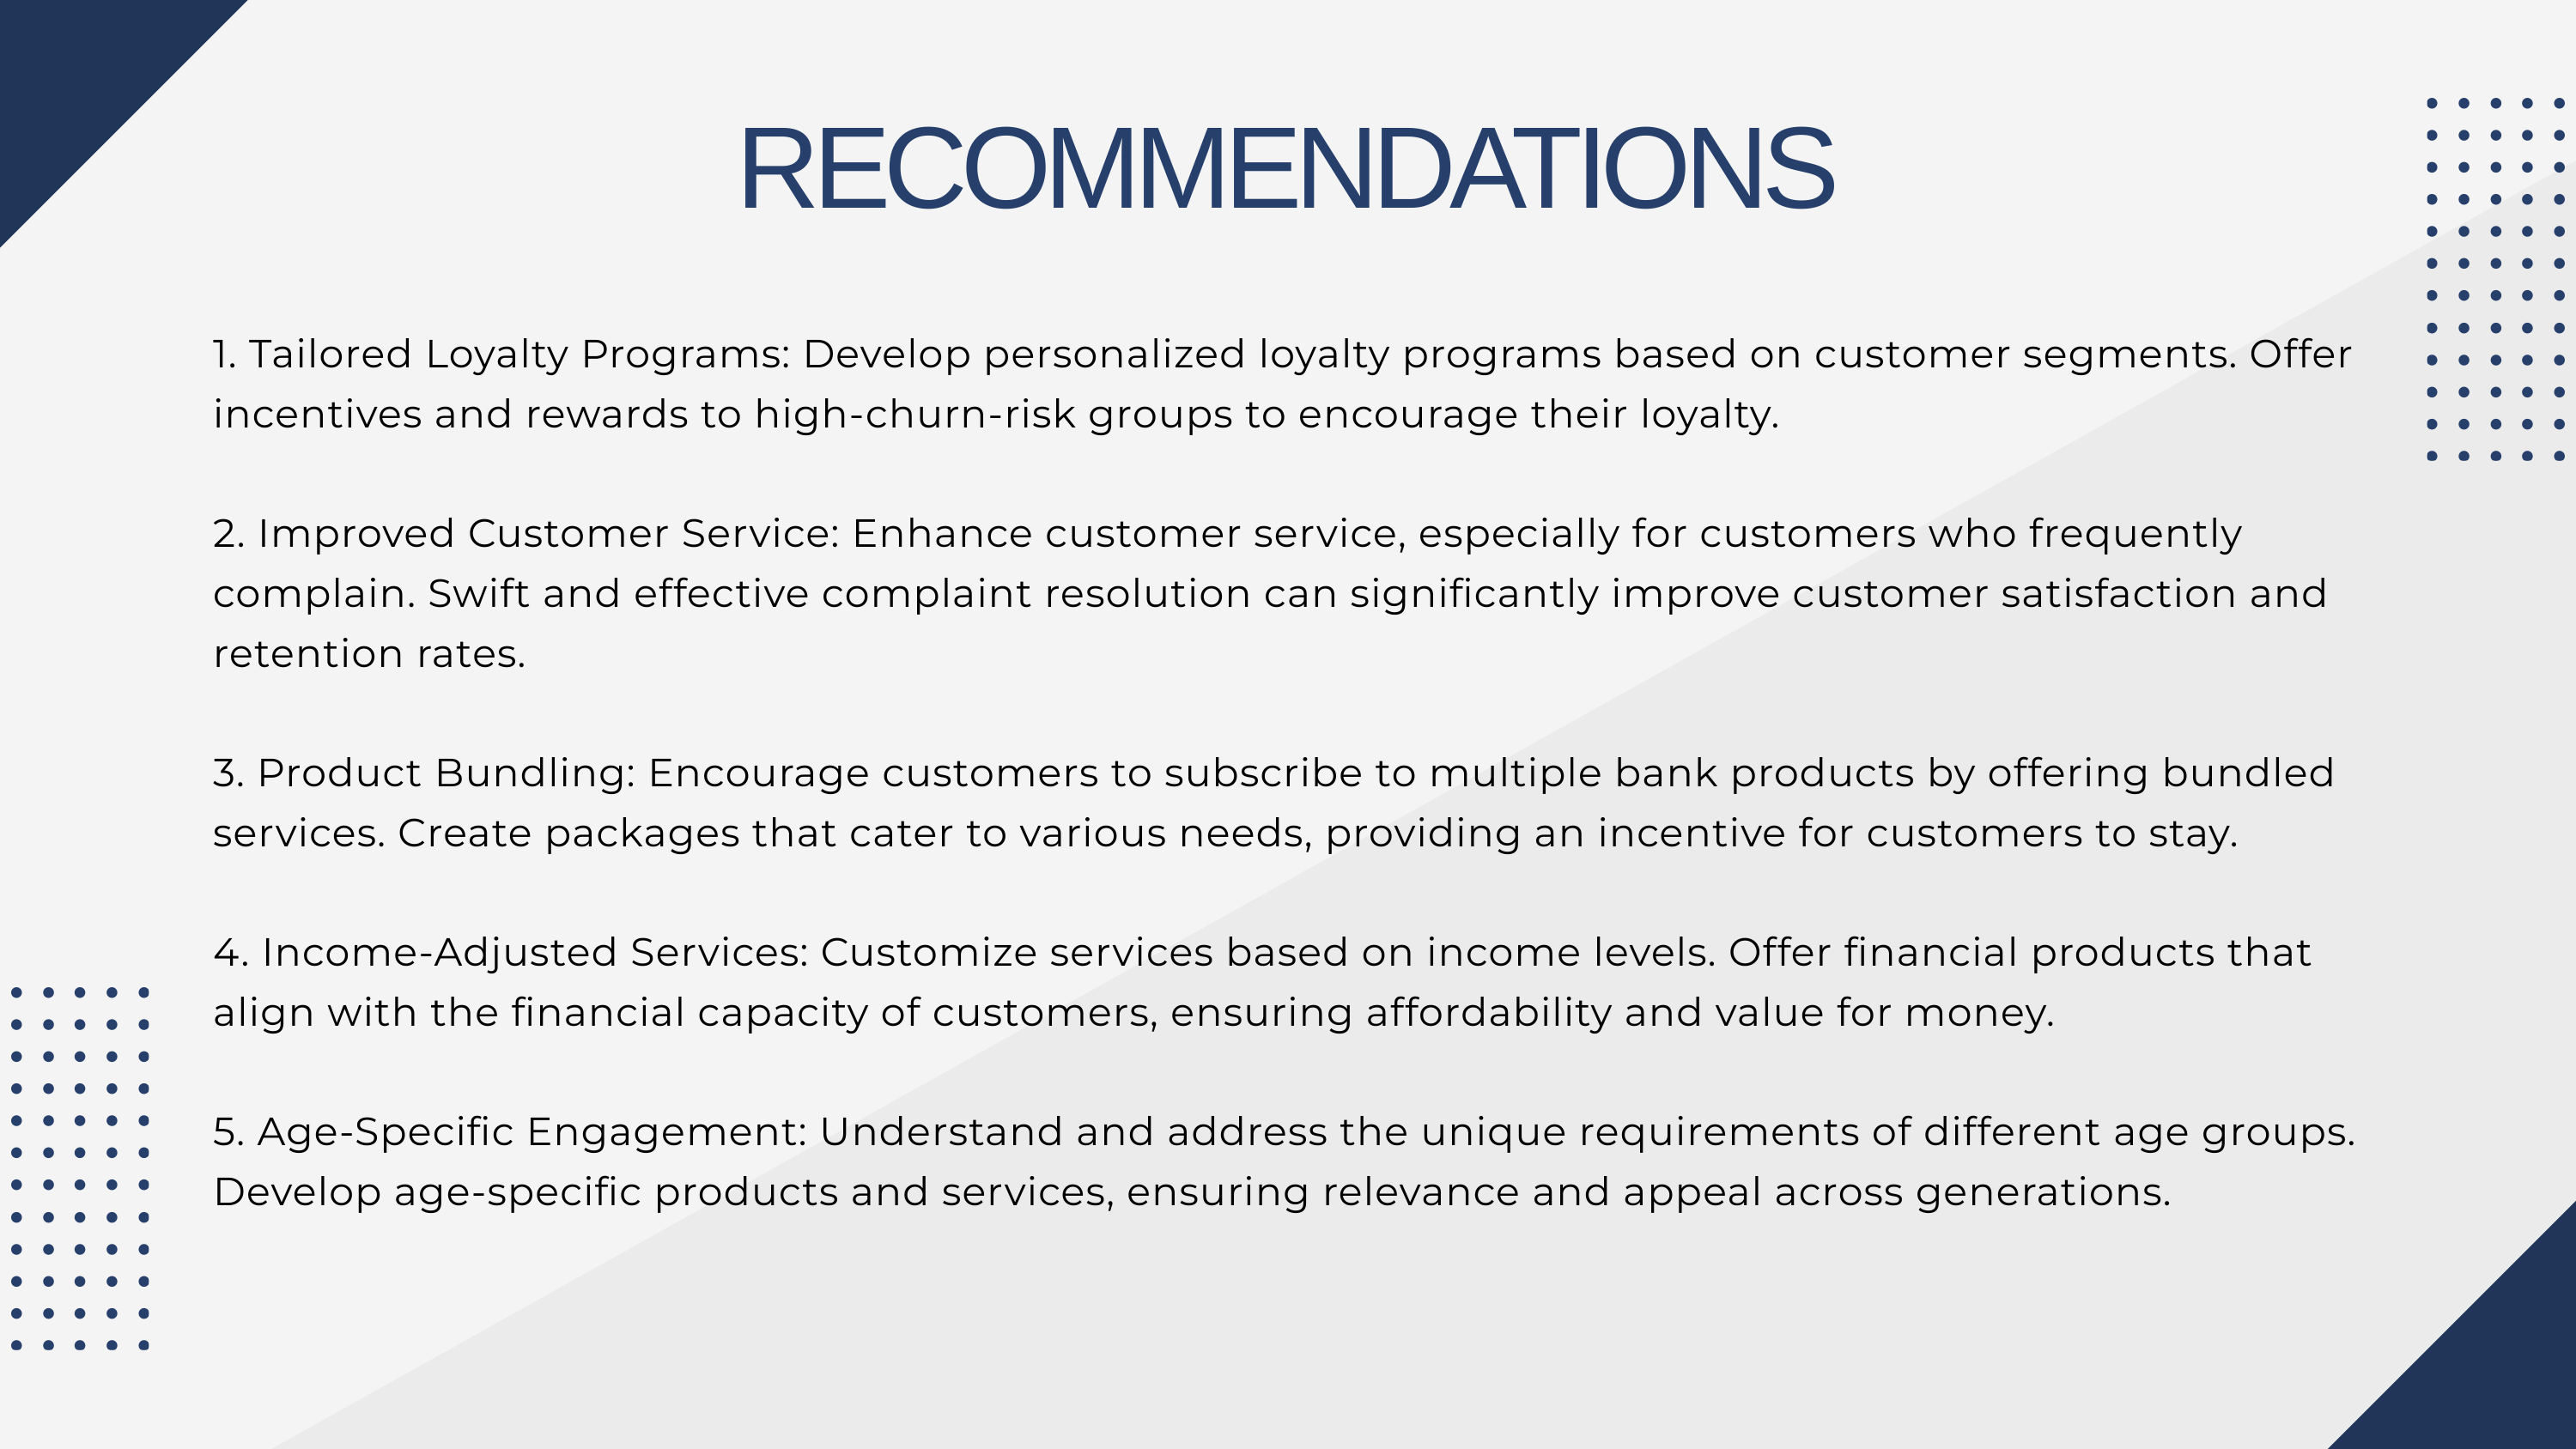

RECOMMENDATIONS
1. Tailored Loyalty Programs: Develop personalized loyalty programs based on customer segments. Offer   incentives and rewards to high-churn-risk groups to encourage their loyalty.

2. Improved Customer Service: Enhance customer service, especially for customers who frequently complain. Swift and effective complaint resolution can significantly improve customer satisfaction and retention rates.

3. Product Bundling: Encourage customers to subscribe to multiple bank products by offering bundled services. Create packages that cater to various needs, providing an incentive for customers to stay.

4. Income-Adjusted Services: Customize services based on income levels. Offer financial products that align with the financial capacity of customers, ensuring affordability and value for money.

5. Age-Specific Engagement: Understand and address the unique requirements of different age groups. Develop age-specific products and services, ensuring relevance and appeal across generations.